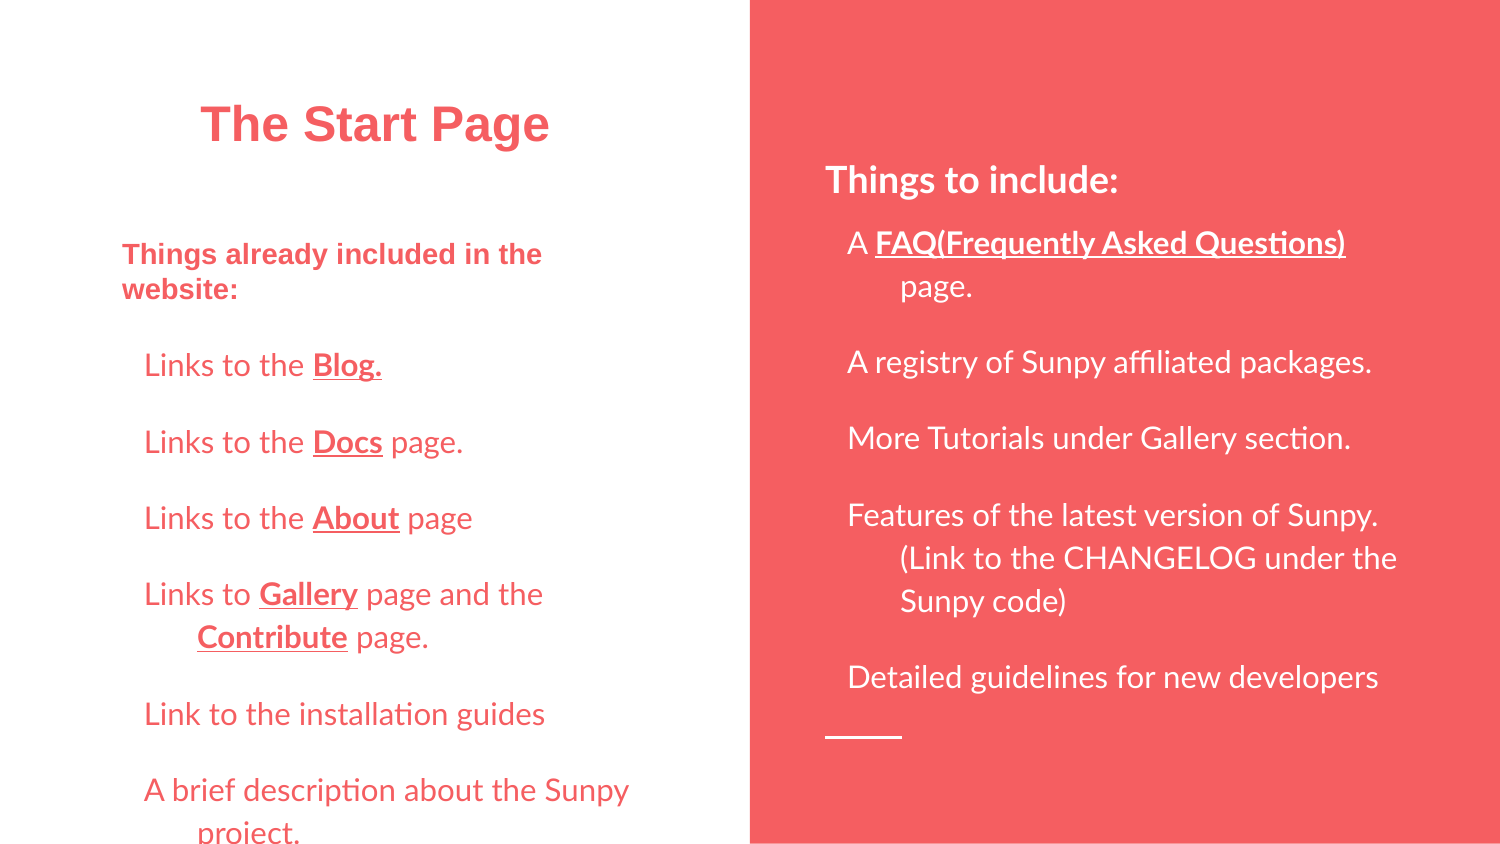

# The Start Page
Things to include:
A FAQ(Frequently Asked Questions) page.
A registry of Sunpy affiliated packages.
More Tutorials under Gallery section.
Features of the latest version of Sunpy. (Link to the CHANGELOG under the Sunpy code)
Detailed guidelines for new developers
Things already included in the website:

Links to the Blog.
Links to the Docs page.
Links to the About page
Links to Gallery page and the Contribute page.
Link to the installation guides
A brief description about the Sunpy project.